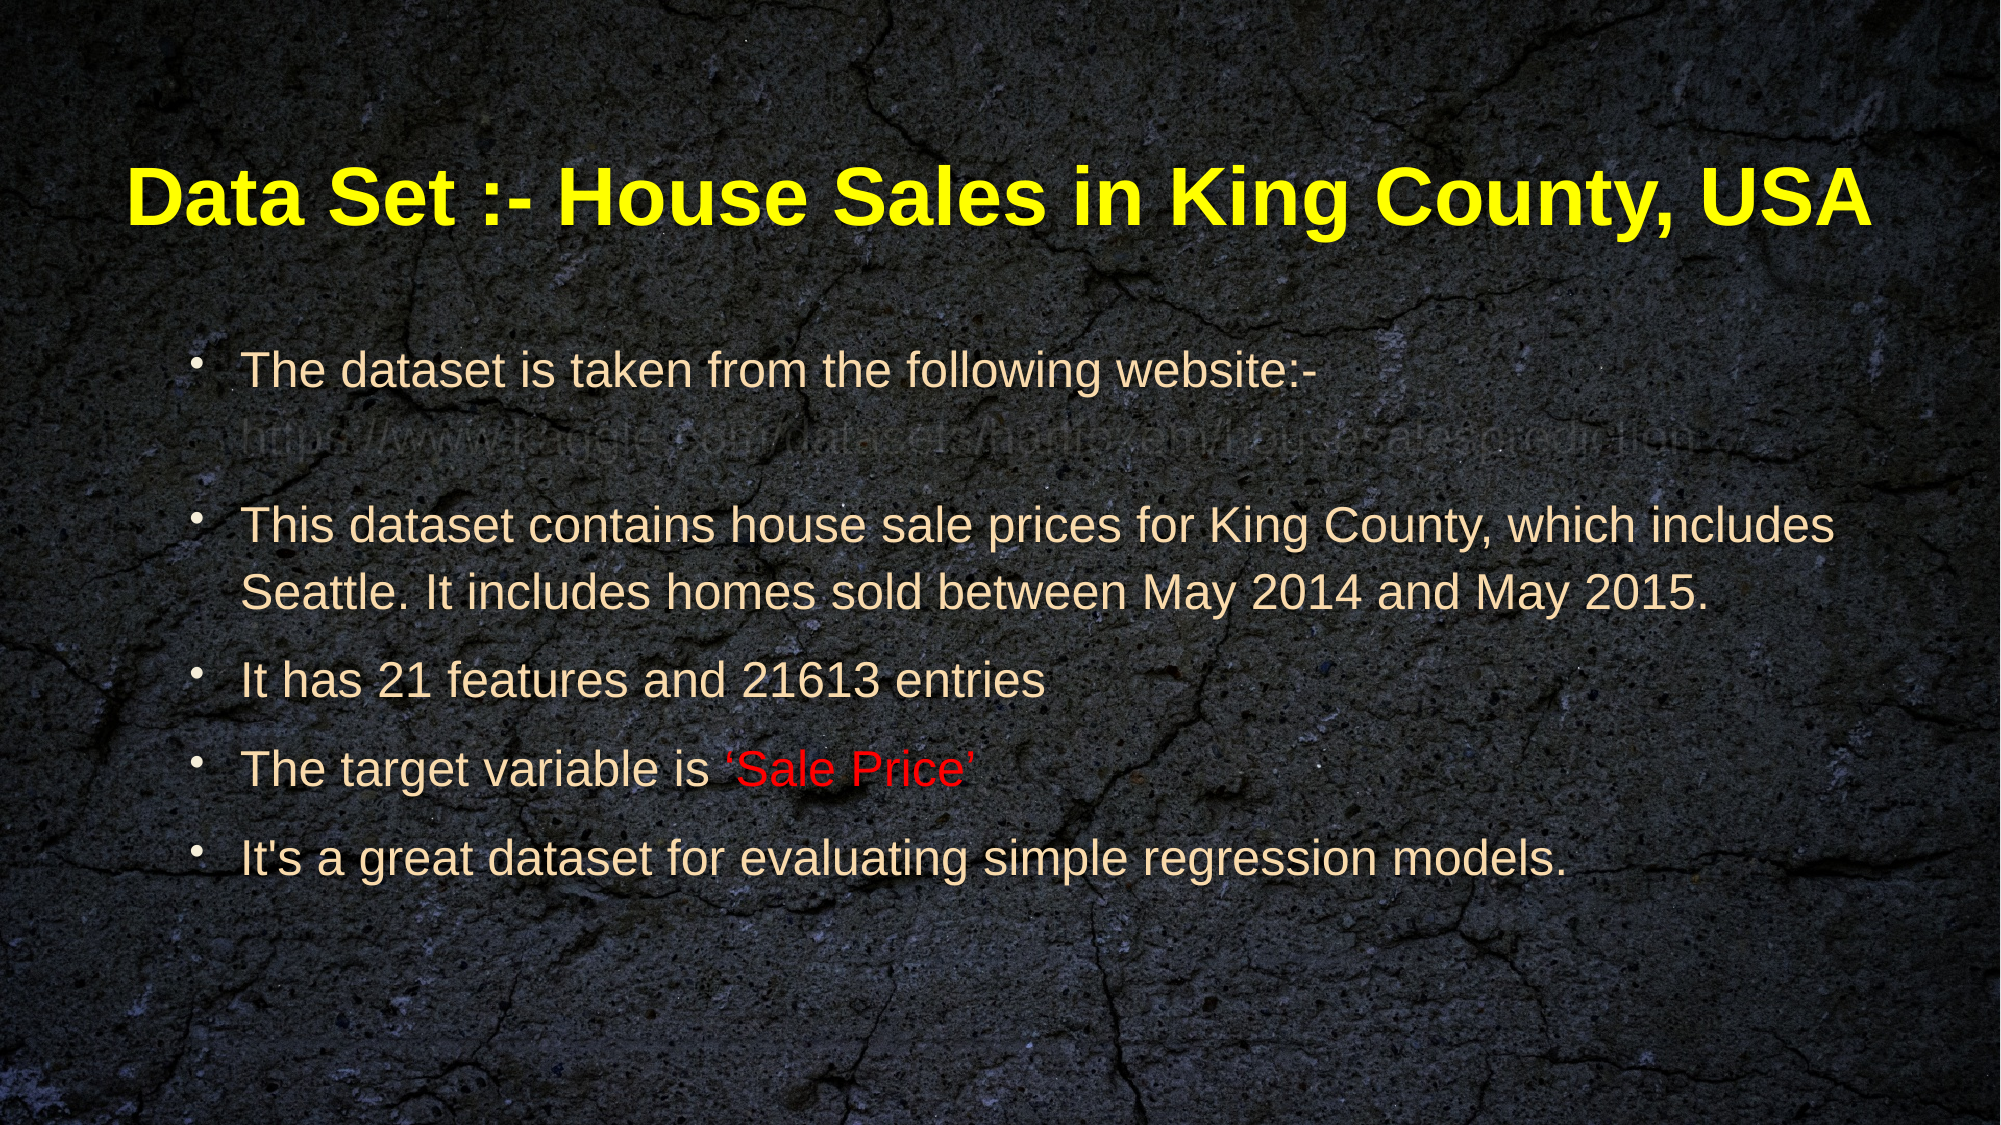

# Data Set :- House Sales in King County, USA
The dataset is taken from the following website:- https://www.kaggle.com/datasets/harlfoxem/housesalesprediction
This dataset contains house sale prices for King County, which includes Seattle. It includes homes sold between May 2014 and May 2015.
It has 21 features and 21613 entries
The target variable is ‘Sale Price’
It's a great dataset for evaluating simple regression models.